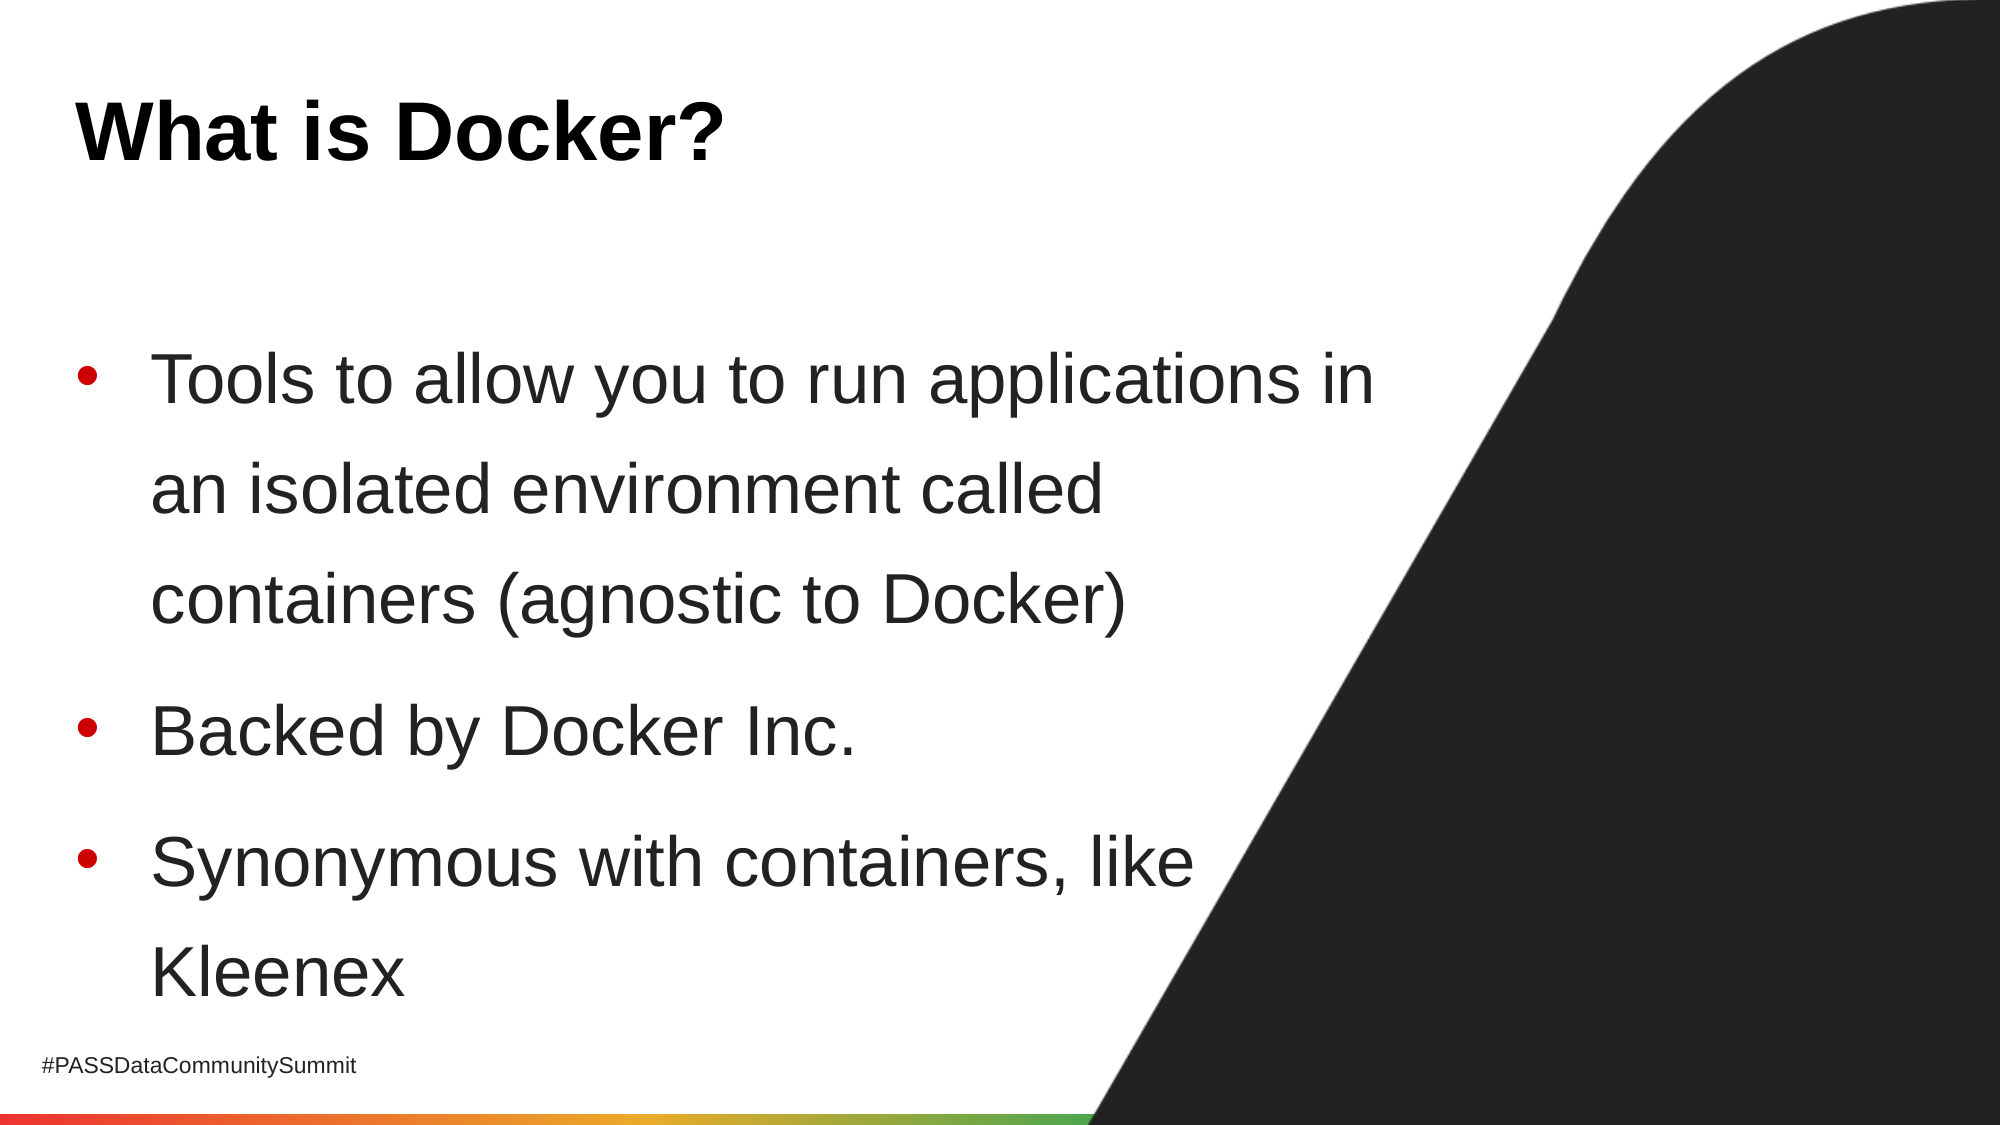

# What is Docker?
Tools to allow you to run applications in an isolated environment called containers (agnostic to Docker)
Backed by Docker Inc.
Synonymous with containers, like Kleenex